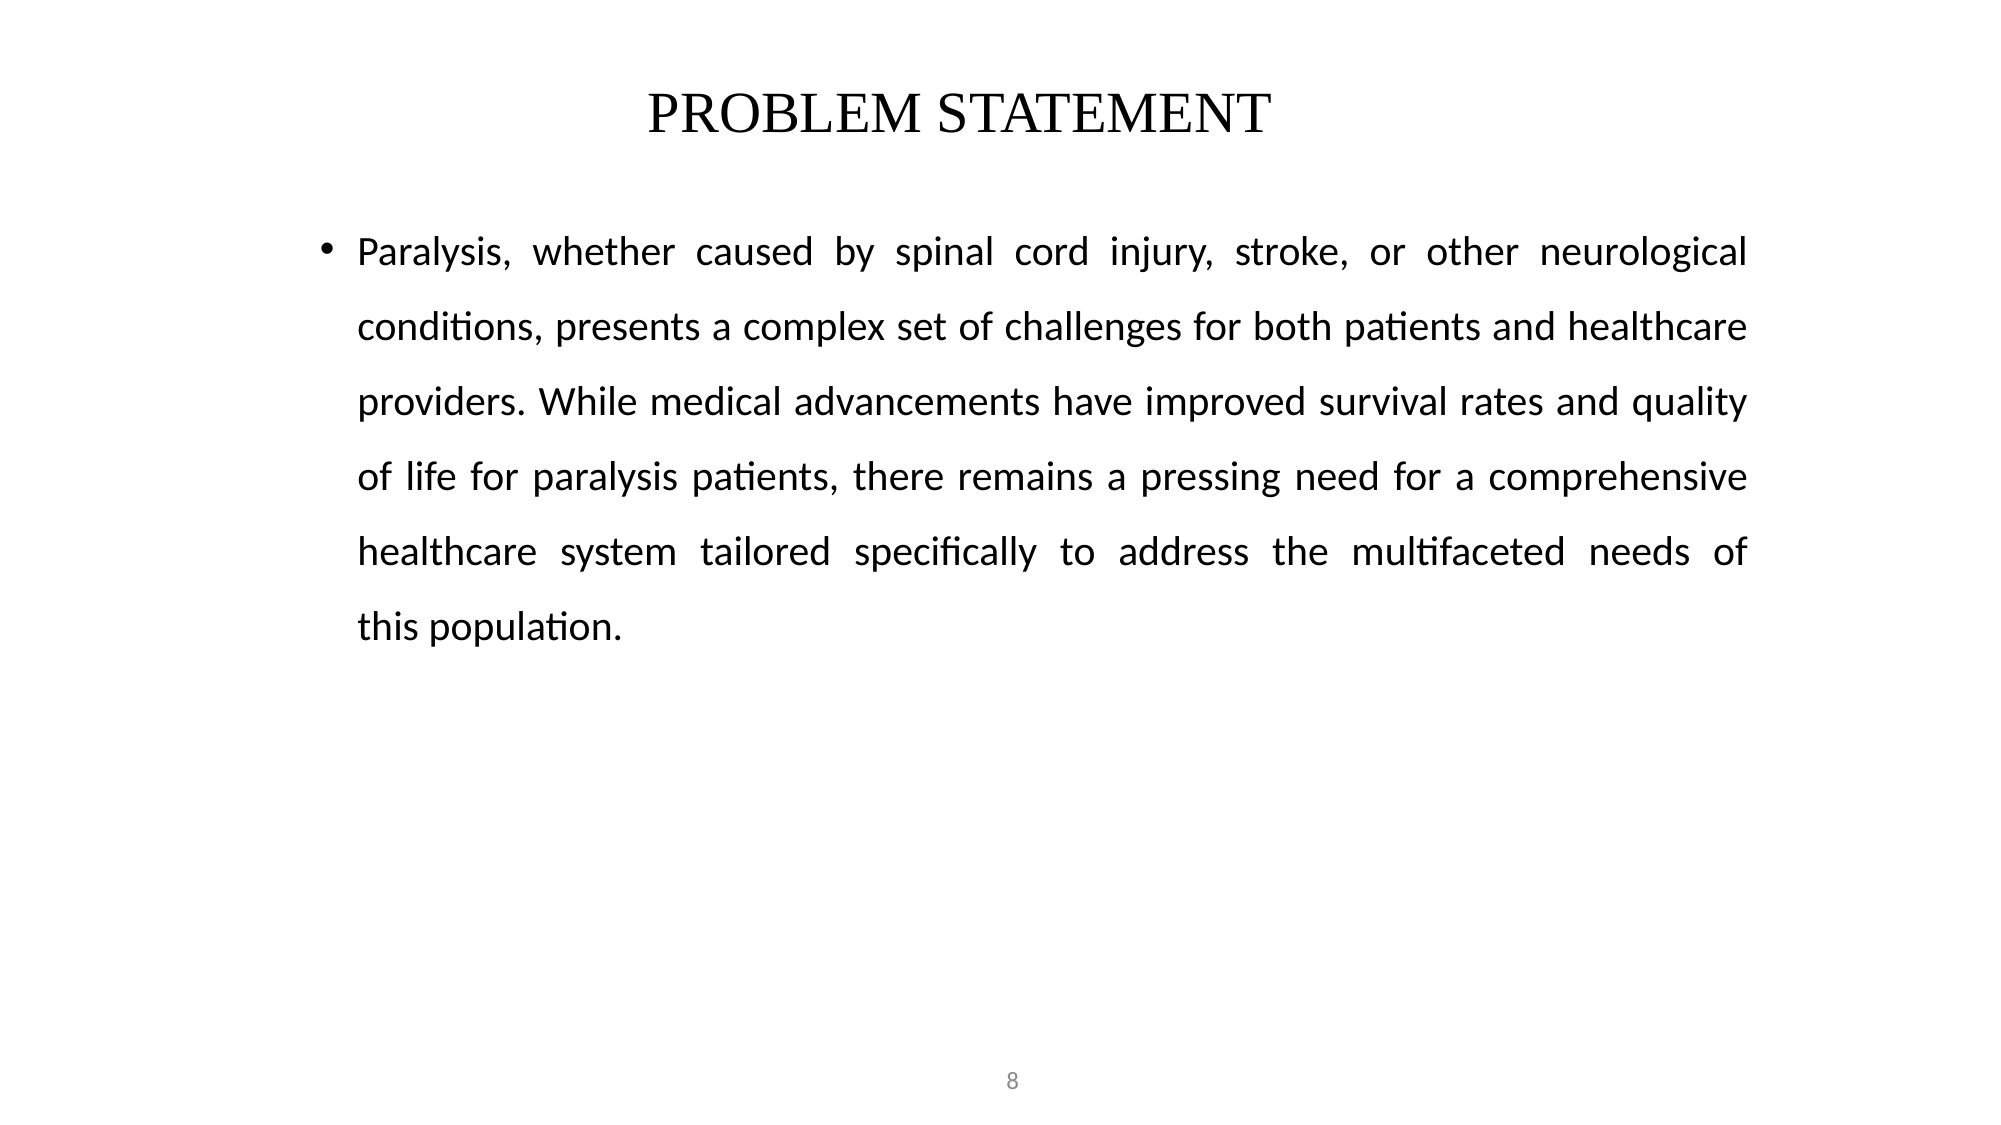

PROBLEM STATEMENT
Paralysis, whether caused by spinal cord injury, stroke, or other neurological conditions, presents a complex set of challenges for both patients and healthcare providers. While medical advancements have improved survival rates and quality of life for paralysis patients, there remains a pressing need for a comprehensive healthcare system tailored specifically to address the multifaceted needs of this population.
8